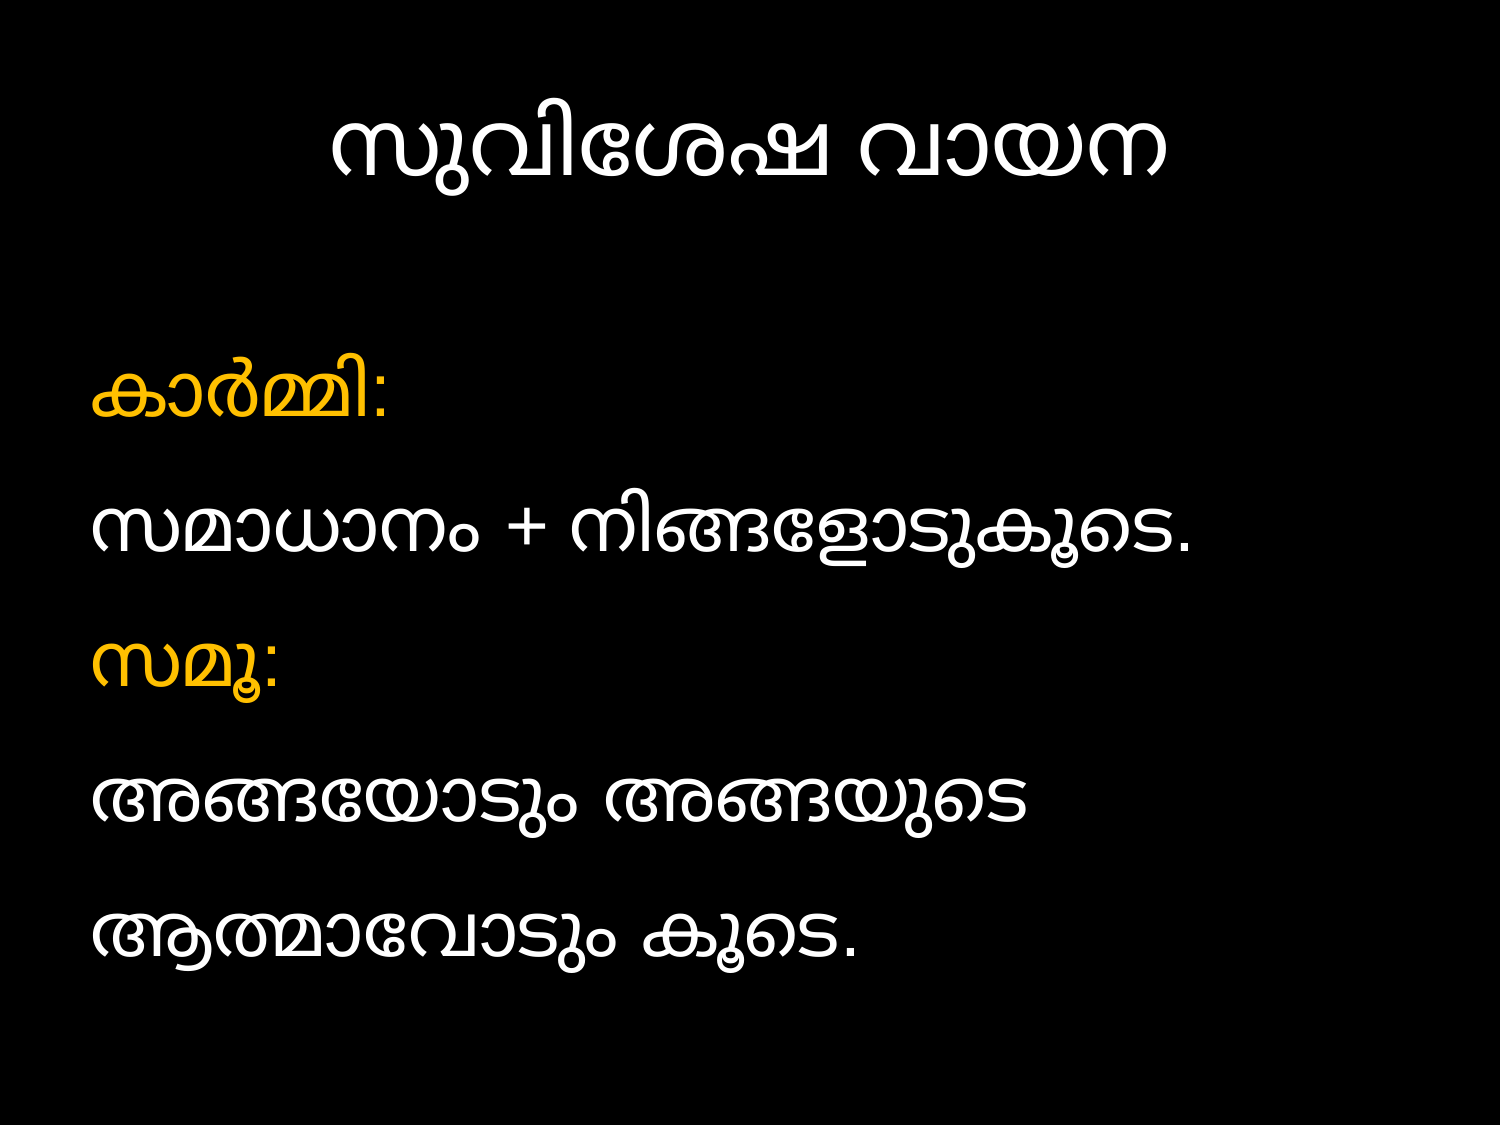

# സുവിശേഷ വായന
കാര്‍മ്മി:
സമാധാനം + നിങ്ങളോടുകൂടെ.
സമൂ:
അങ്ങയോടും അങ്ങയുടെ ആത്മാവോടും കൂടെ.